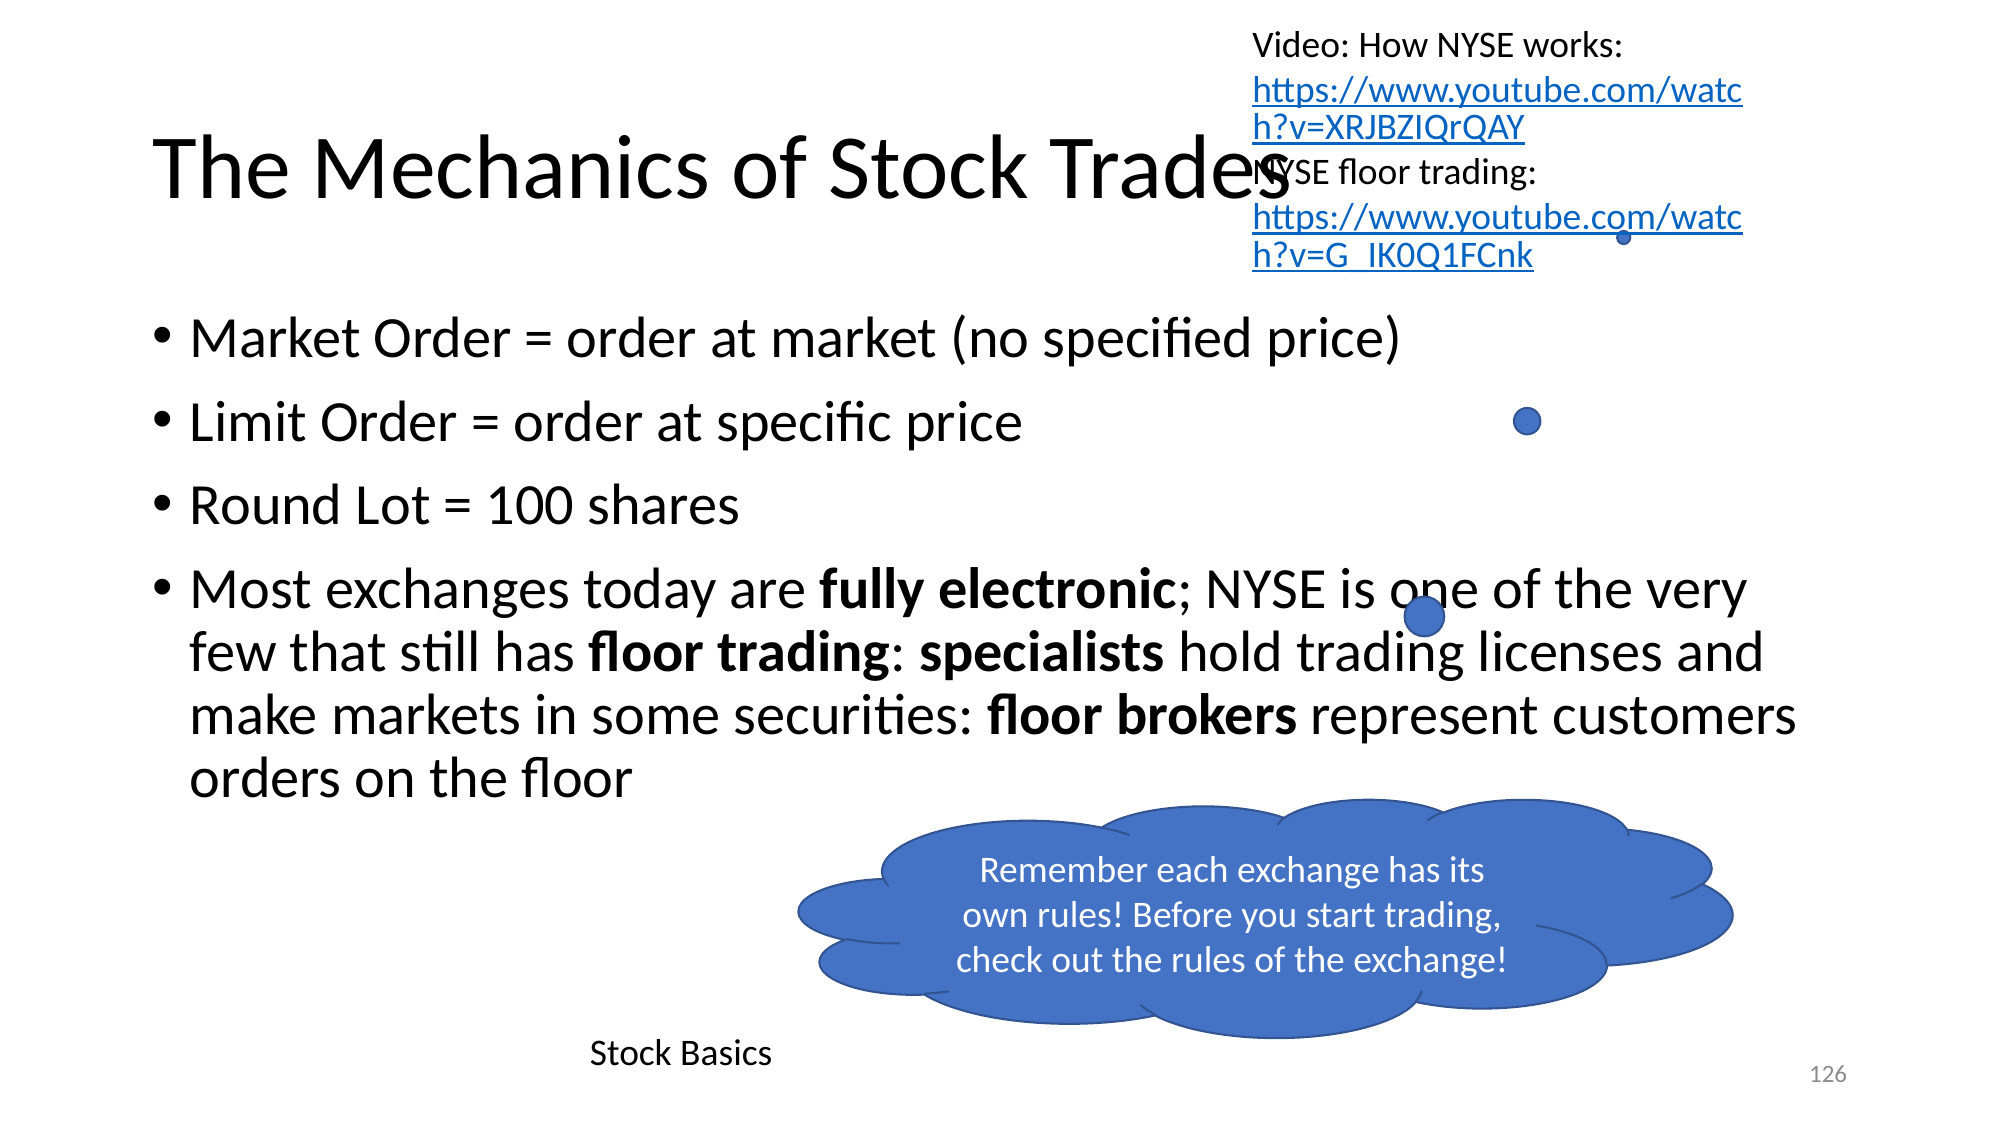

Video: How NYSE works: https://www.youtube.com/watch?v=XRJBZIQrQAY
NYSE floor trading: https://www.youtube.com/watch?v=G_IK0Q1FCnk
# The Mechanics of Stock Trades
Market Order = order at market (no specified price)
Limit Order = order at specific price
Round Lot = 100 shares
Most exchanges today are fully electronic; NYSE is one of the very few that still has floor trading: specialists hold trading licenses and make markets in some securities: floor brokers represent customers orders on the floor
Remember each exchange has its own rules! Before you start trading, check out the rules of the exchange!
Stock Basics
126